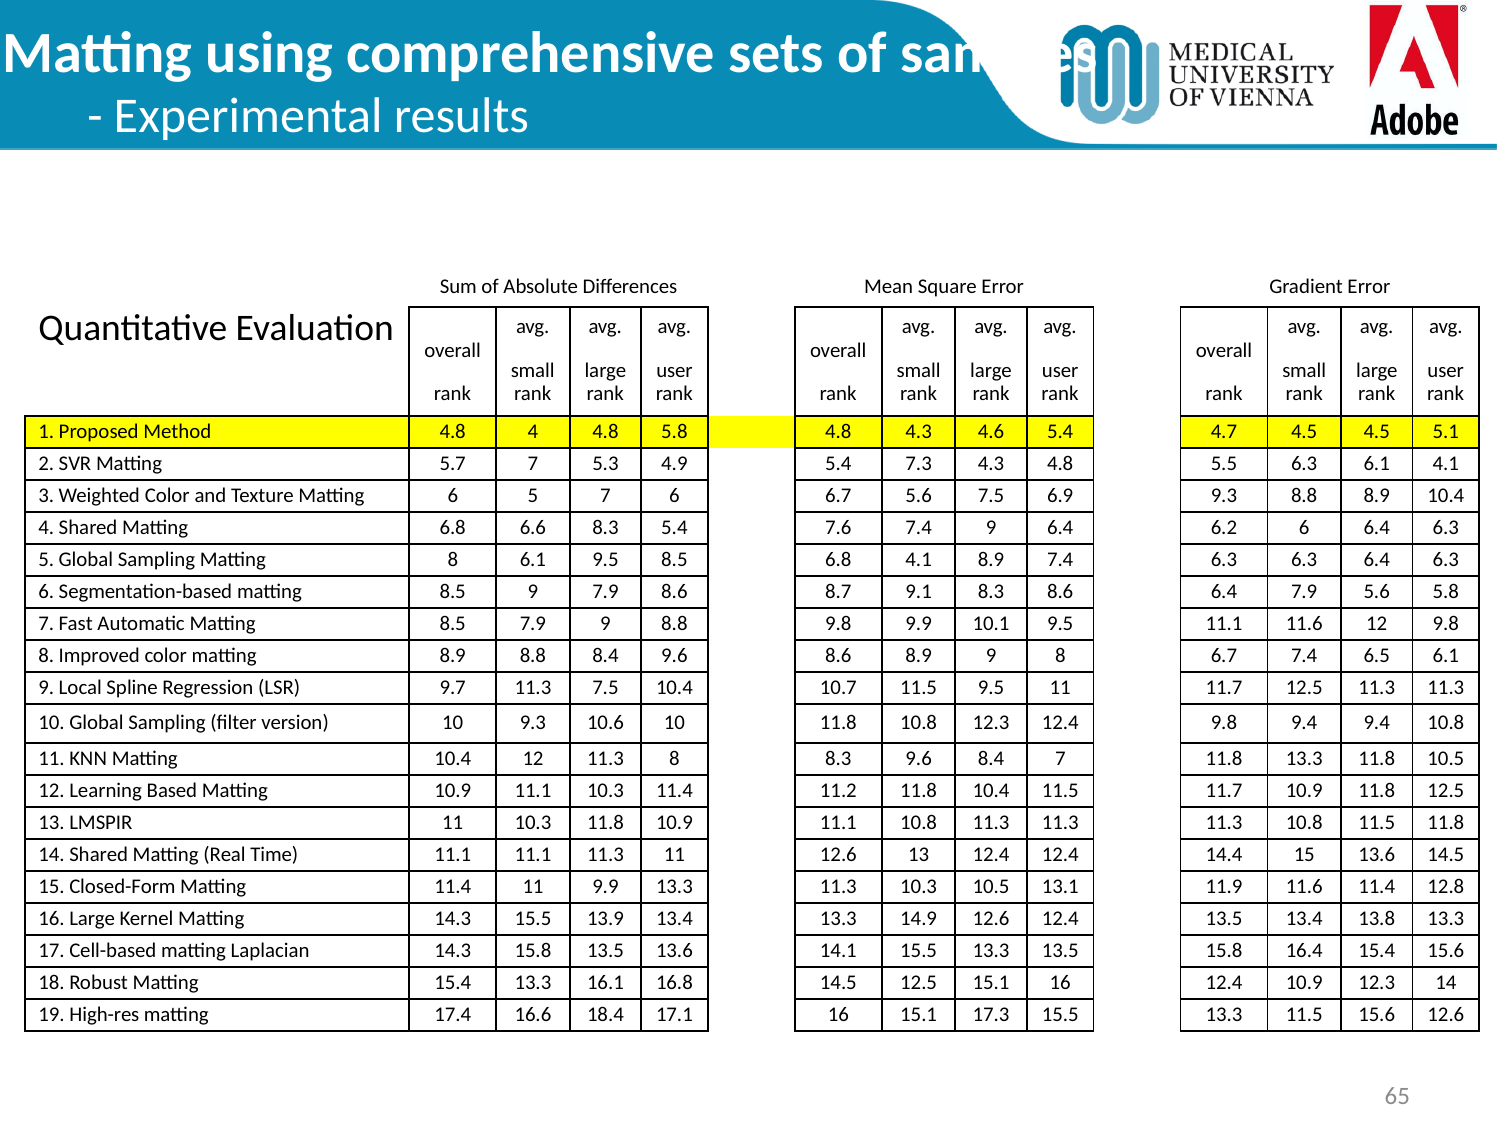

Matting using comprehensive sets of samples
- Experimental results
| Quantitative Evaluation | Sum of Absolute Differences |  |  |  |  | Mean Square Error |  |  |  |  | Gradient Error |  |  |  |
| --- | --- | --- | --- | --- | --- | --- | --- | --- | --- | --- | --- | --- | --- | --- |
|  |  | avg. | avg. | avg. |  |  | avg. | avg. | avg. |  |  | avg. | avg. | avg. |
|  | overall | small | large | user |  | overall | small | large | user |  | overall | small | large | user |
|  | rank | rank | rank | rank |  | rank | rank | rank | rank |  | rank | rank | rank | rank |
| 1. Proposed Method | 4.8 | 4 | 4.8 | 5.8 |  | 4.8 | 4.3 | 4.6 | 5.4 |  | 4.7 | 4.5 | 4.5 | 5.1 |
| 2. SVR Matting | 5.7 | 7 | 5.3 | 4.9 |  | 5.4 | 7.3 | 4.3 | 4.8 |  | 5.5 | 6.3 | 6.1 | 4.1 |
| 3. Weighted Color and Texture Matting | 6 | 5 | 7 | 6 |  | 6.7 | 5.6 | 7.5 | 6.9 |  | 9.3 | 8.8 | 8.9 | 10.4 |
| 4. Shared Matting | 6.8 | 6.6 | 8.3 | 5.4 |  | 7.6 | 7.4 | 9 | 6.4 |  | 6.2 | 6 | 6.4 | 6.3 |
| 5. Global Sampling Matting | 8 | 6.1 | 9.5 | 8.5 |  | 6.8 | 4.1 | 8.9 | 7.4 |  | 6.3 | 6.3 | 6.4 | 6.3 |
| 6. Segmentation-based matting | 8.5 | 9 | 7.9 | 8.6 |  | 8.7 | 9.1 | 8.3 | 8.6 |  | 6.4 | 7.9 | 5.6 | 5.8 |
| 7. Fast Automatic Matting | 8.5 | 7.9 | 9 | 8.8 |  | 9.8 | 9.9 | 10.1 | 9.5 |  | 11.1 | 11.6 | 12 | 9.8 |
| 8. Improved color matting | 8.9 | 8.8 | 8.4 | 9.6 |  | 8.6 | 8.9 | 9 | 8 |  | 6.7 | 7.4 | 6.5 | 6.1 |
| 9. Local Spline Regression (LSR) | 9.7 | 11.3 | 7.5 | 10.4 |  | 10.7 | 11.5 | 9.5 | 11 |  | 11.7 | 12.5 | 11.3 | 11.3 |
| 10. Global Sampling (filter version) | 10 | 9.3 | 10.6 | 10 |  | 11.8 | 10.8 | 12.3 | 12.4 |  | 9.8 | 9.4 | 9.4 | 10.8 |
| 11. KNN Matting | 10.4 | 12 | 11.3 | 8 |  | 8.3 | 9.6 | 8.4 | 7 |  | 11.8 | 13.3 | 11.8 | 10.5 |
| 12. Learning Based Matting | 10.9 | 11.1 | 10.3 | 11.4 |  | 11.2 | 11.8 | 10.4 | 11.5 |  | 11.7 | 10.9 | 11.8 | 12.5 |
| 13. LMSPIR | 11 | 10.3 | 11.8 | 10.9 |  | 11.1 | 10.8 | 11.3 | 11.3 |  | 11.3 | 10.8 | 11.5 | 11.8 |
| 14. Shared Matting (Real Time) | 11.1 | 11.1 | 11.3 | 11 |  | 12.6 | 13 | 12.4 | 12.4 |  | 14.4 | 15 | 13.6 | 14.5 |
| 15. Closed-Form Matting | 11.4 | 11 | 9.9 | 13.3 |  | 11.3 | 10.3 | 10.5 | 13.1 |  | 11.9 | 11.6 | 11.4 | 12.8 |
| 16. Large Kernel Matting | 14.3 | 15.5 | 13.9 | 13.4 |  | 13.3 | 14.9 | 12.6 | 12.4 |  | 13.5 | 13.4 | 13.8 | 13.3 |
| 17. Cell-based matting Laplacian | 14.3 | 15.8 | 13.5 | 13.6 |  | 14.1 | 15.5 | 13.3 | 13.5 |  | 15.8 | 16.4 | 15.4 | 15.6 |
| 18. Robust Matting | 15.4 | 13.3 | 16.1 | 16.8 |  | 14.5 | 12.5 | 15.1 | 16 |  | 12.4 | 10.9 | 12.3 | 14 |
| 19. High-res matting | 17.4 | 16.6 | 18.4 | 17.1 |  | 16 | 15.1 | 17.3 | 15.5 |  | 13.3 | 11.5 | 15.6 | 12.6 |
65